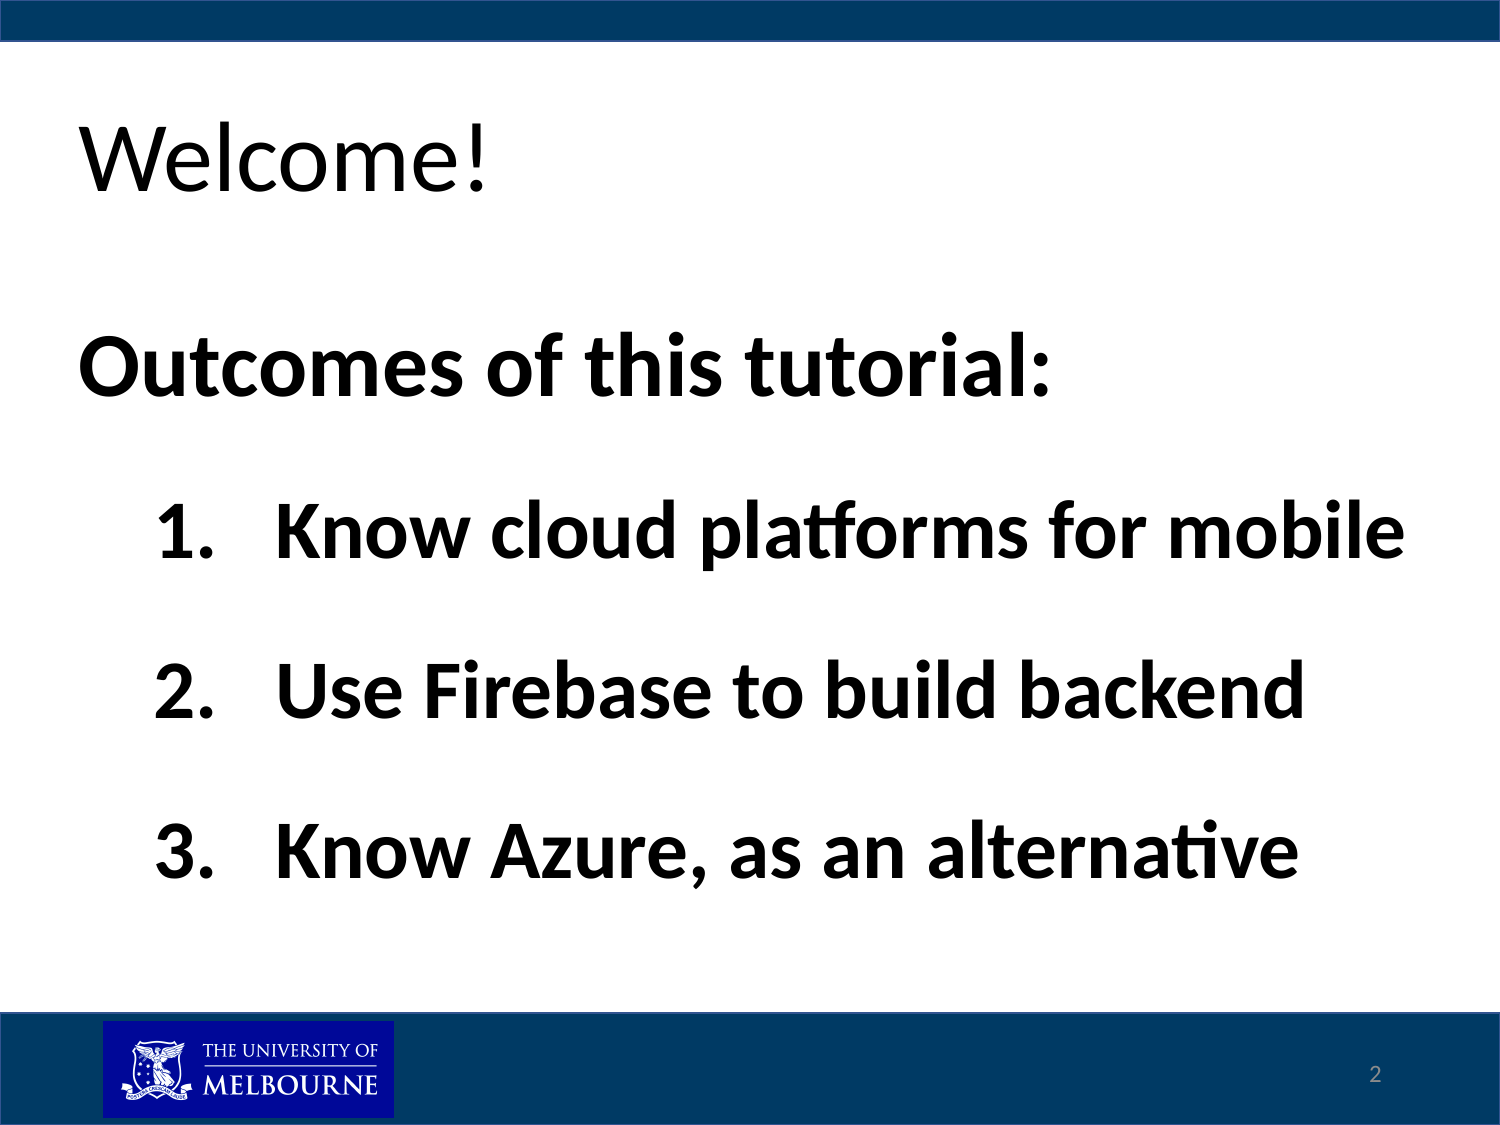

# Welcome!
Outcomes of this tutorial:
Know cloud platforms for mobile
Use Firebase to build backend
Know Azure, as an alternative
2